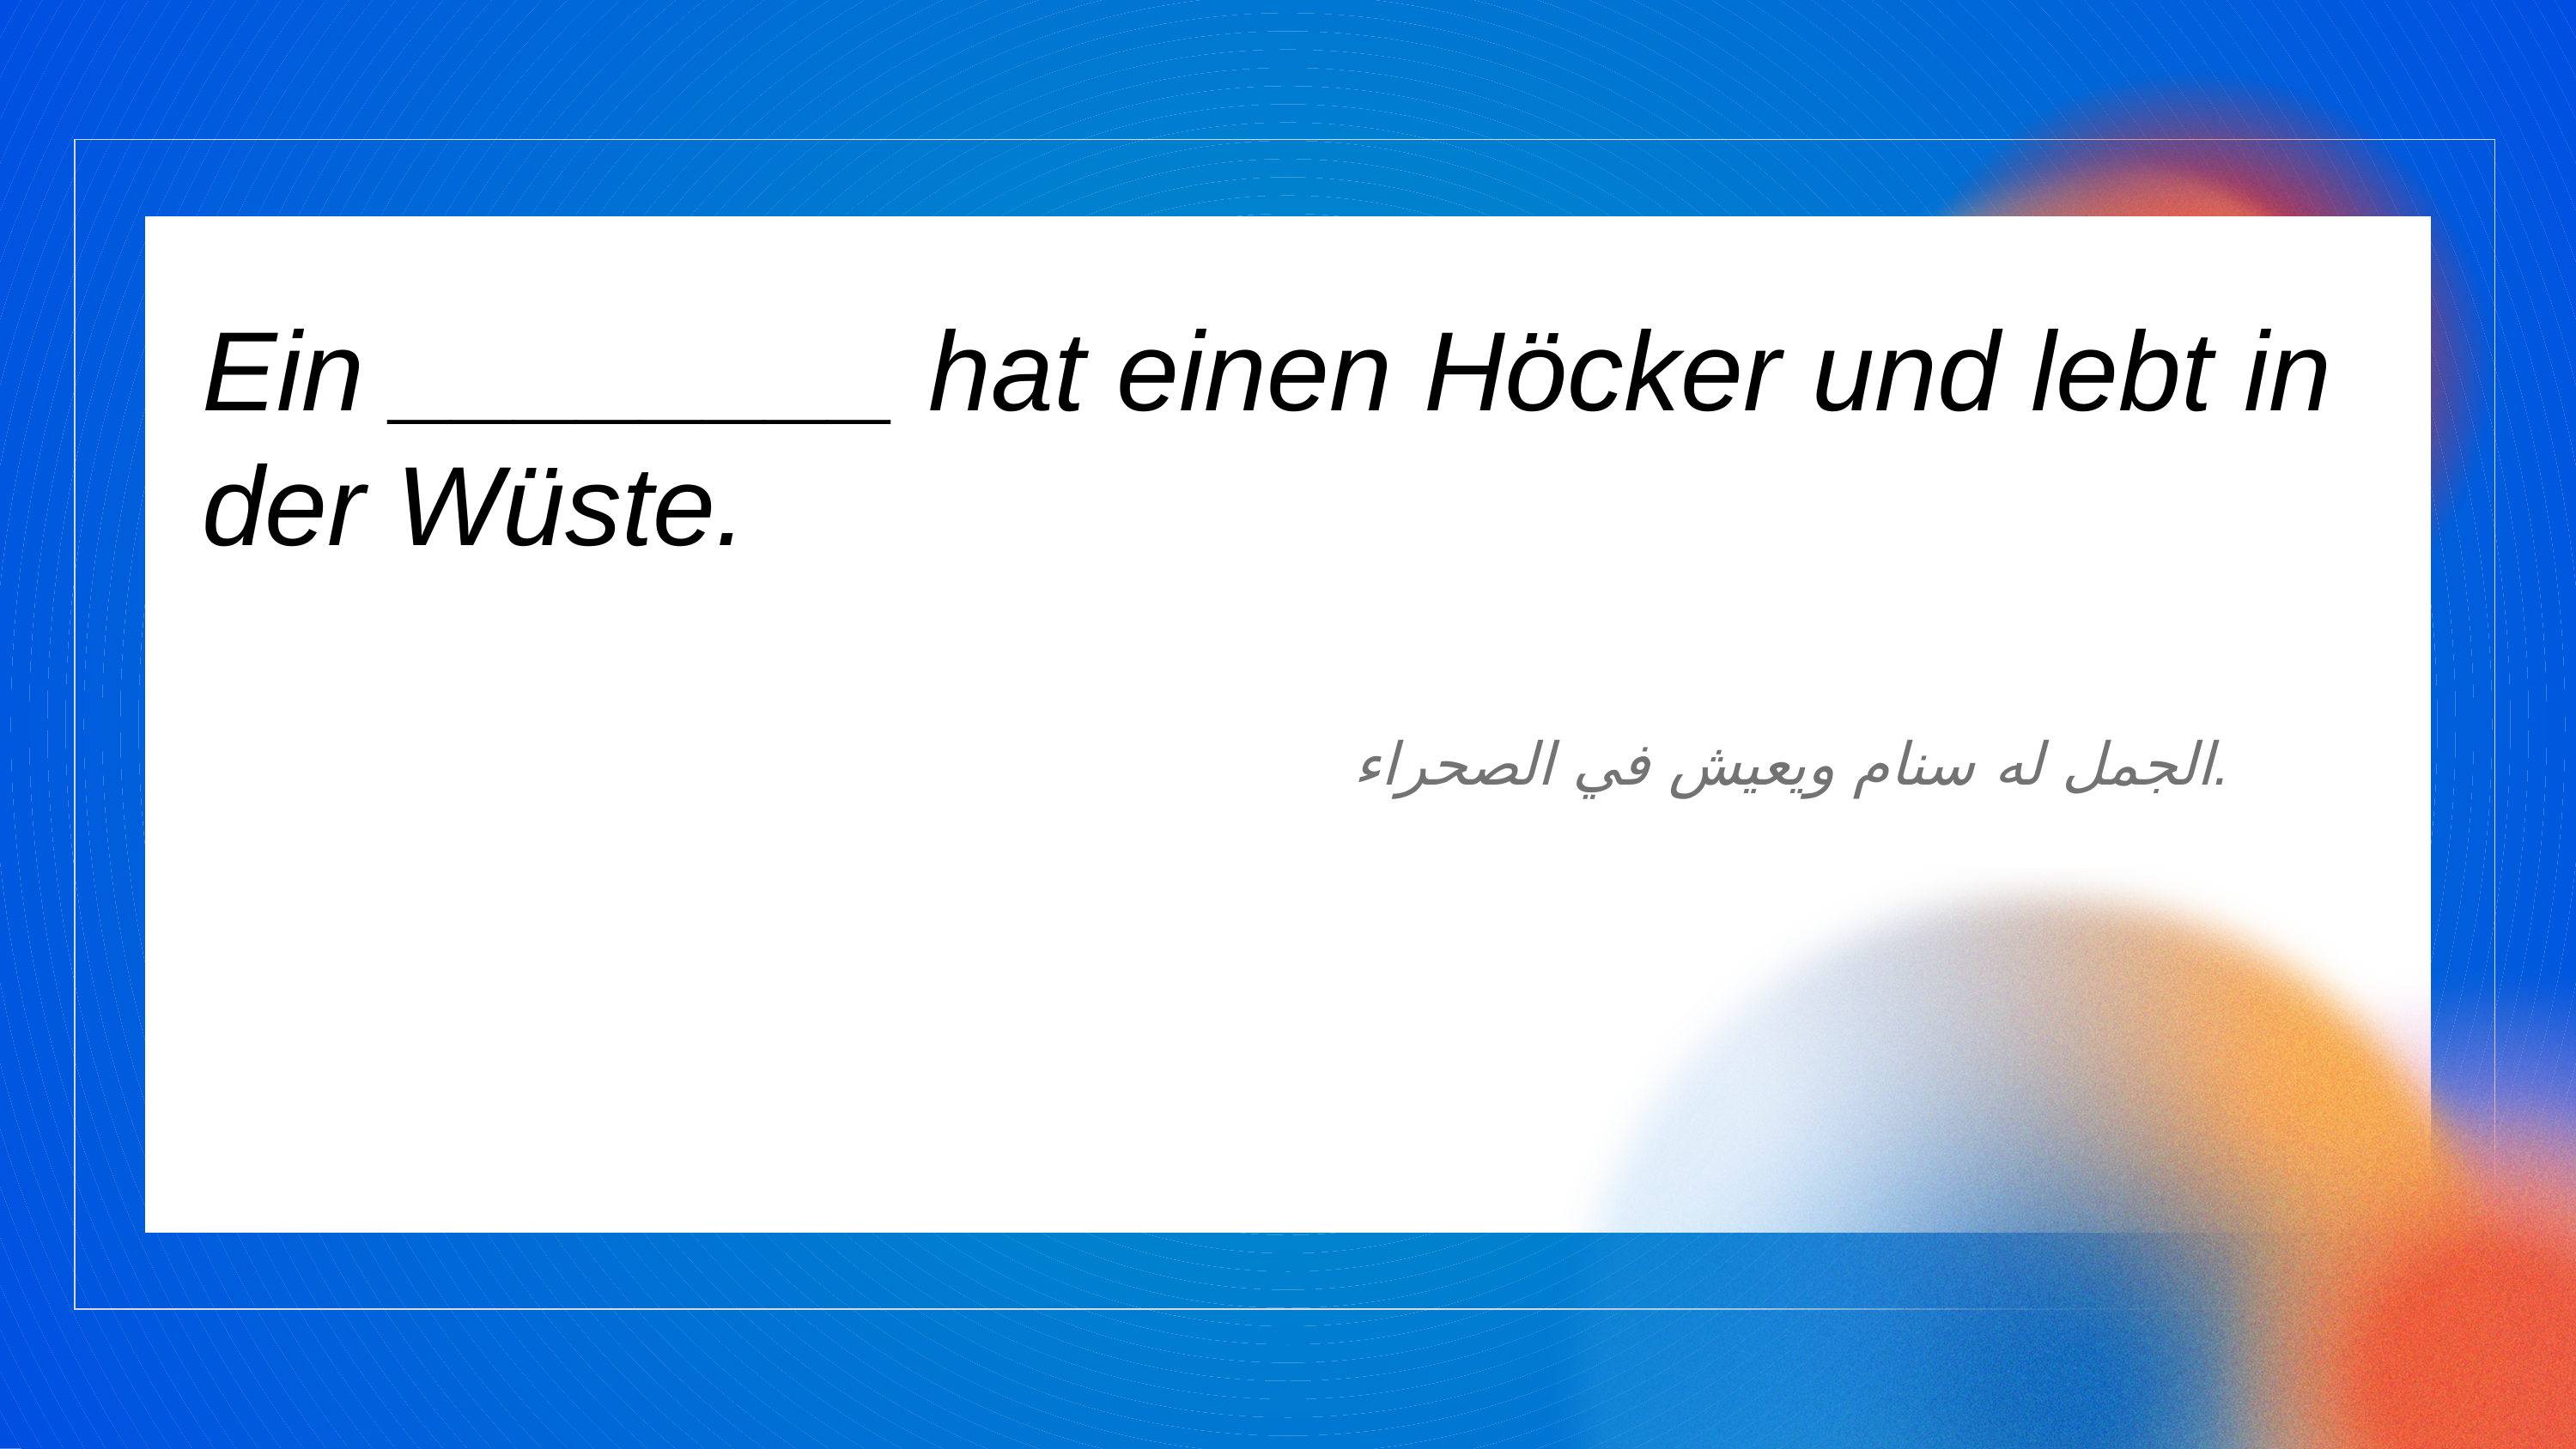

Ein ________ hat einen Höcker und lebt in der Wüste.
الجمل له سنام ويعيش في الصحراء.